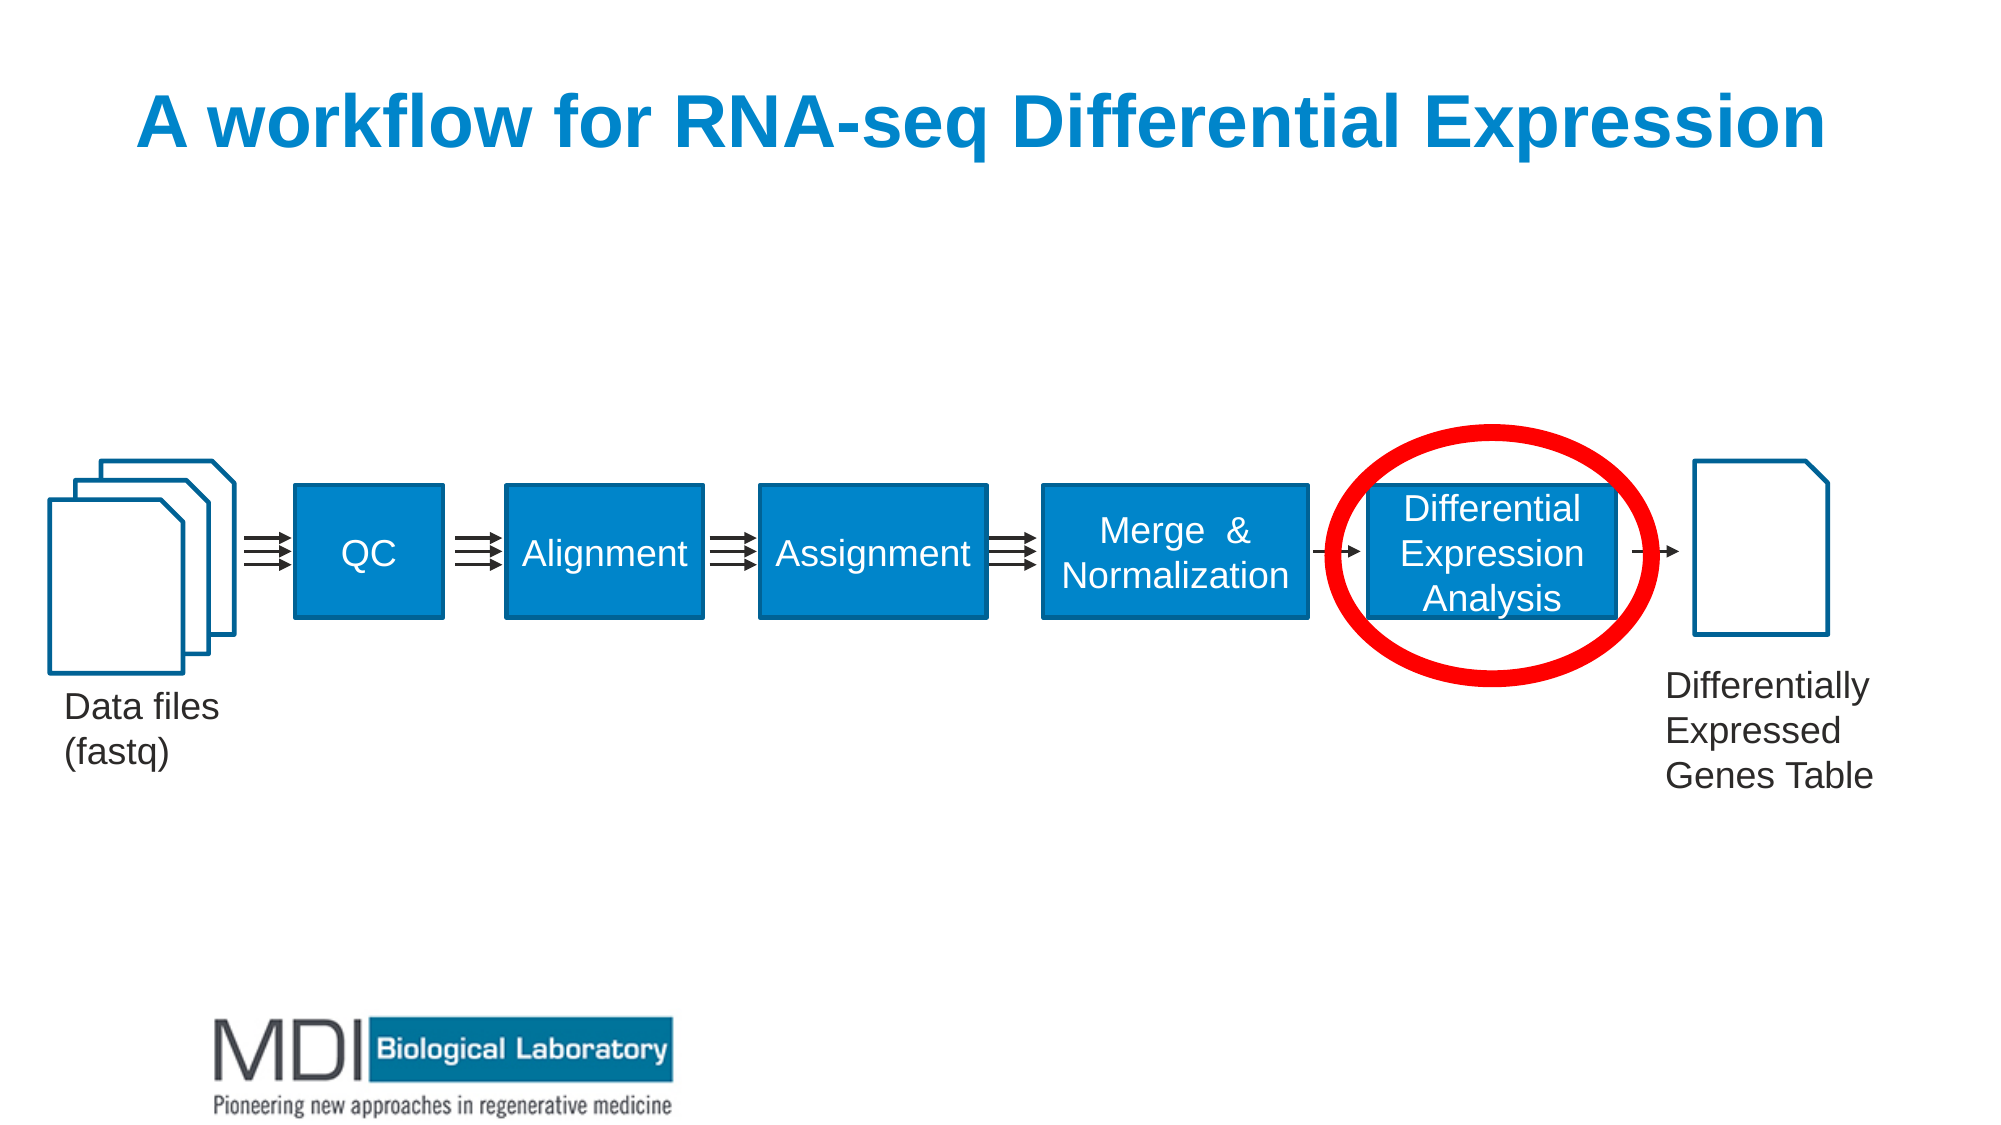

# A workflow for RNA-seq Differential Expression

QC
Alignment
Assignment
Merge  & Normalization
Differential Expression Analysis
Differentially
Expressed
Genes Table
Data files
(fastq)